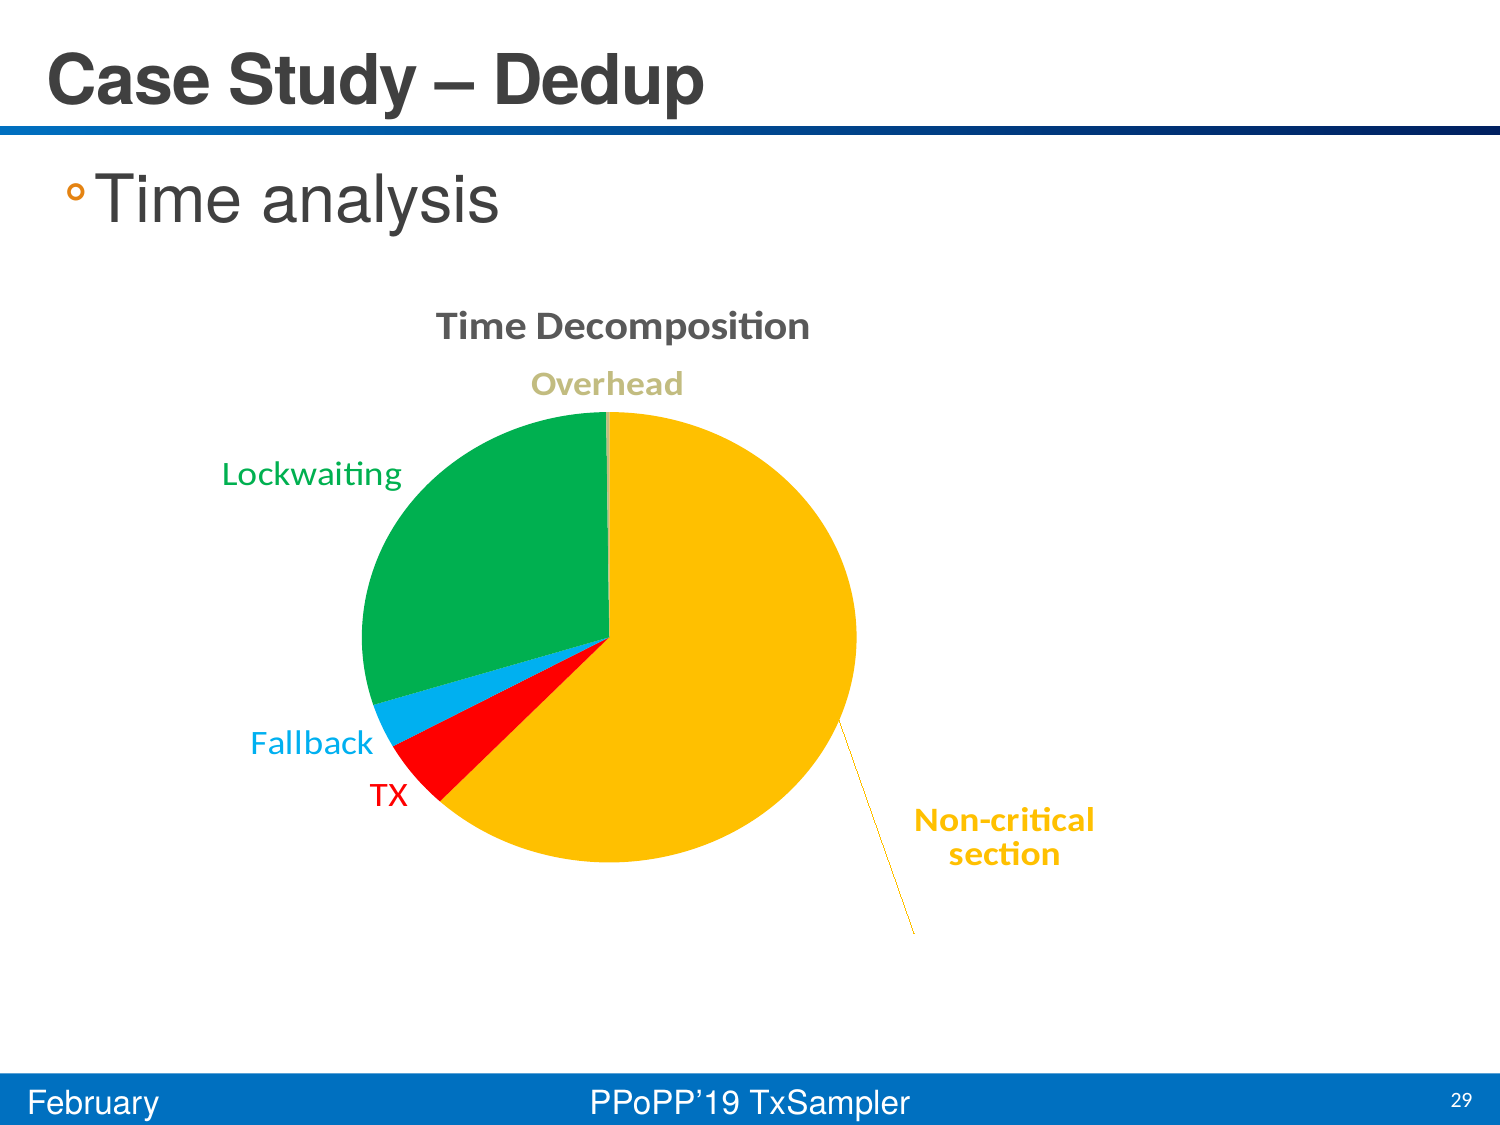

# Case Study – Dedup
Time analysis

[unsupported chart]

29